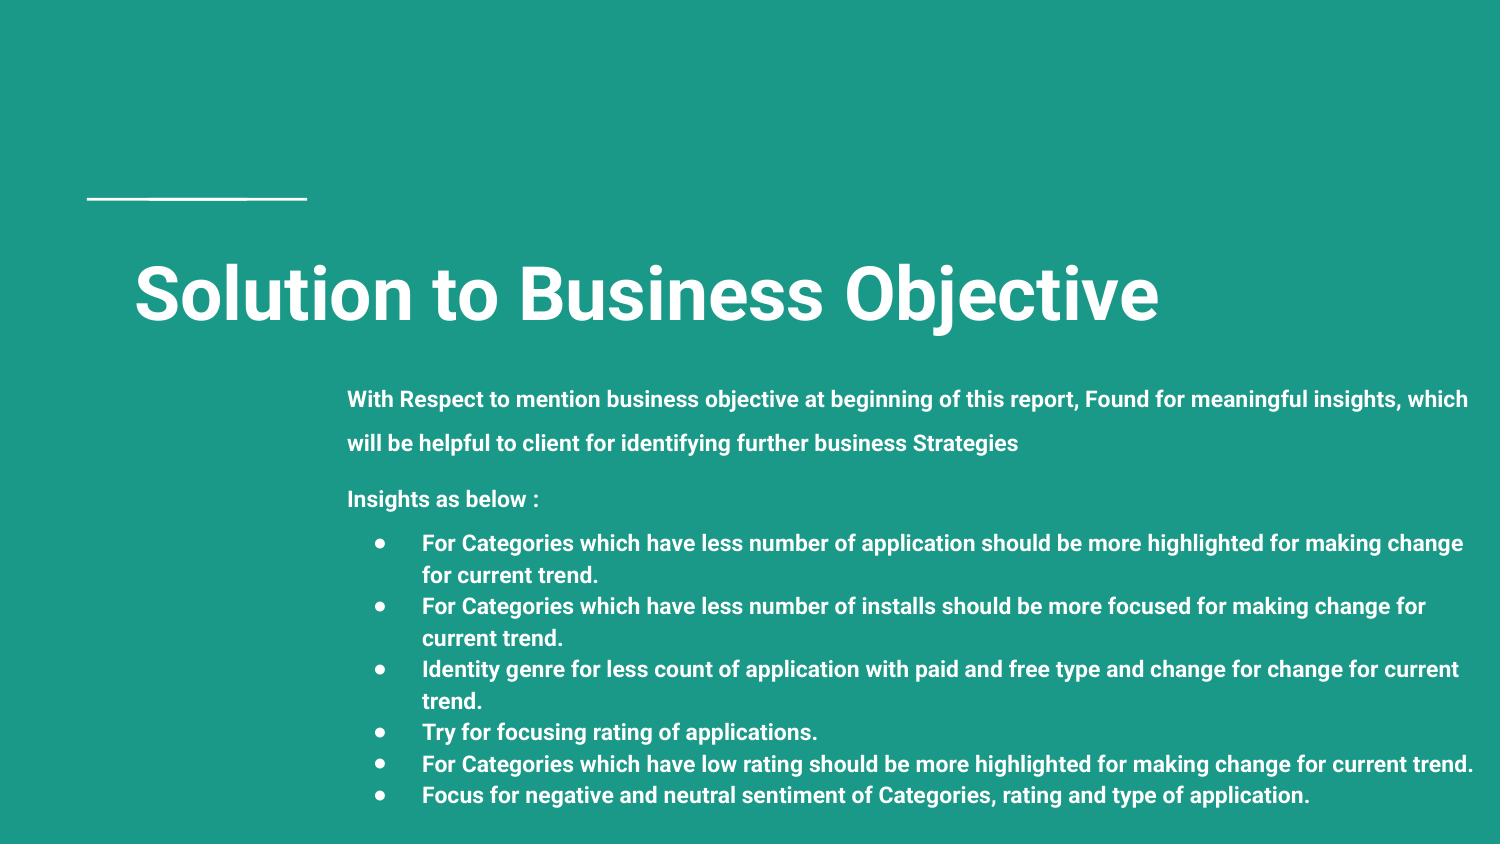

# Solution to Business Objective

With Respect to mention business objective at beginning of this report, Found for meaningful insights, which will be helpful to client for identifying further business Strategies
Insights as below :
For Categories which have less number of application should be more highlighted for making change for current trend.
For Categories which have less number of installs should be more focused for making change for current trend.
Identity genre for less count of application with paid and free type and change for change for current trend.
Try for focusing rating of applications.
For Categories which have low rating should be more highlighted for making change for current trend.
Focus for negative and neutral sentiment of Categories, rating and type of application.